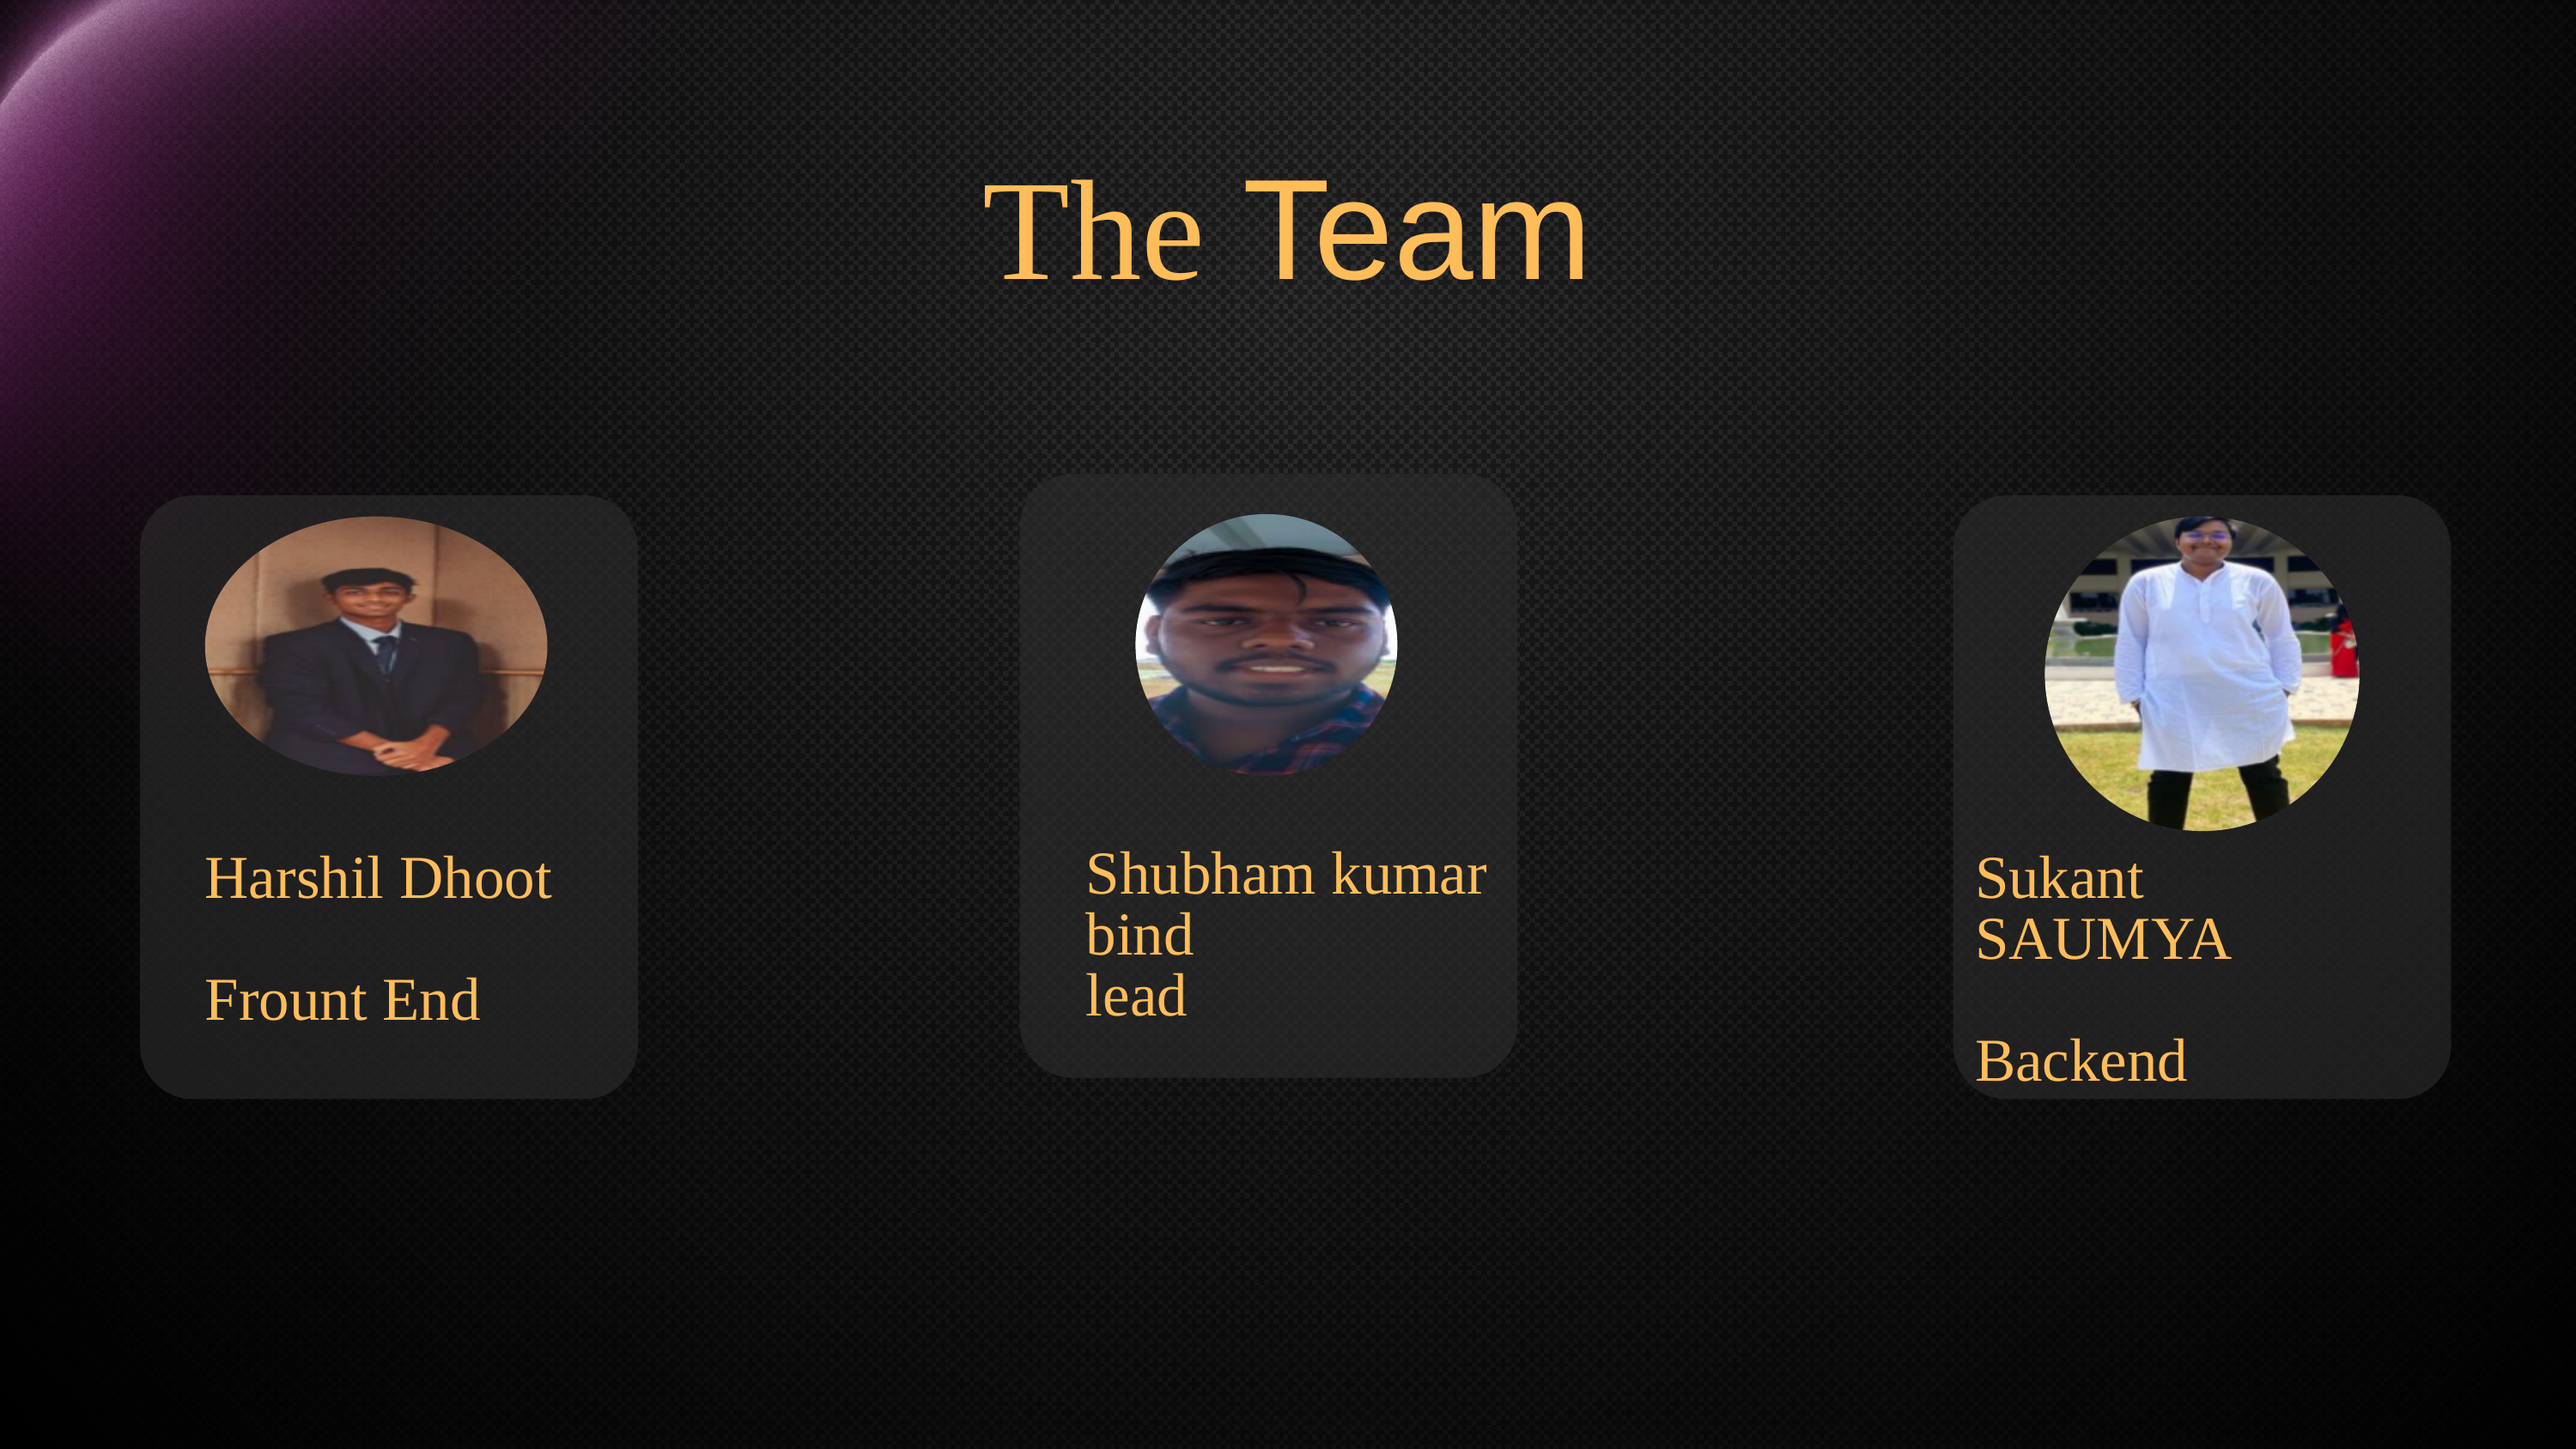

The Team

Shubham kumar bind
lead
Harshil Dhoot

Frount End
Sukant SAUMYA

Backend